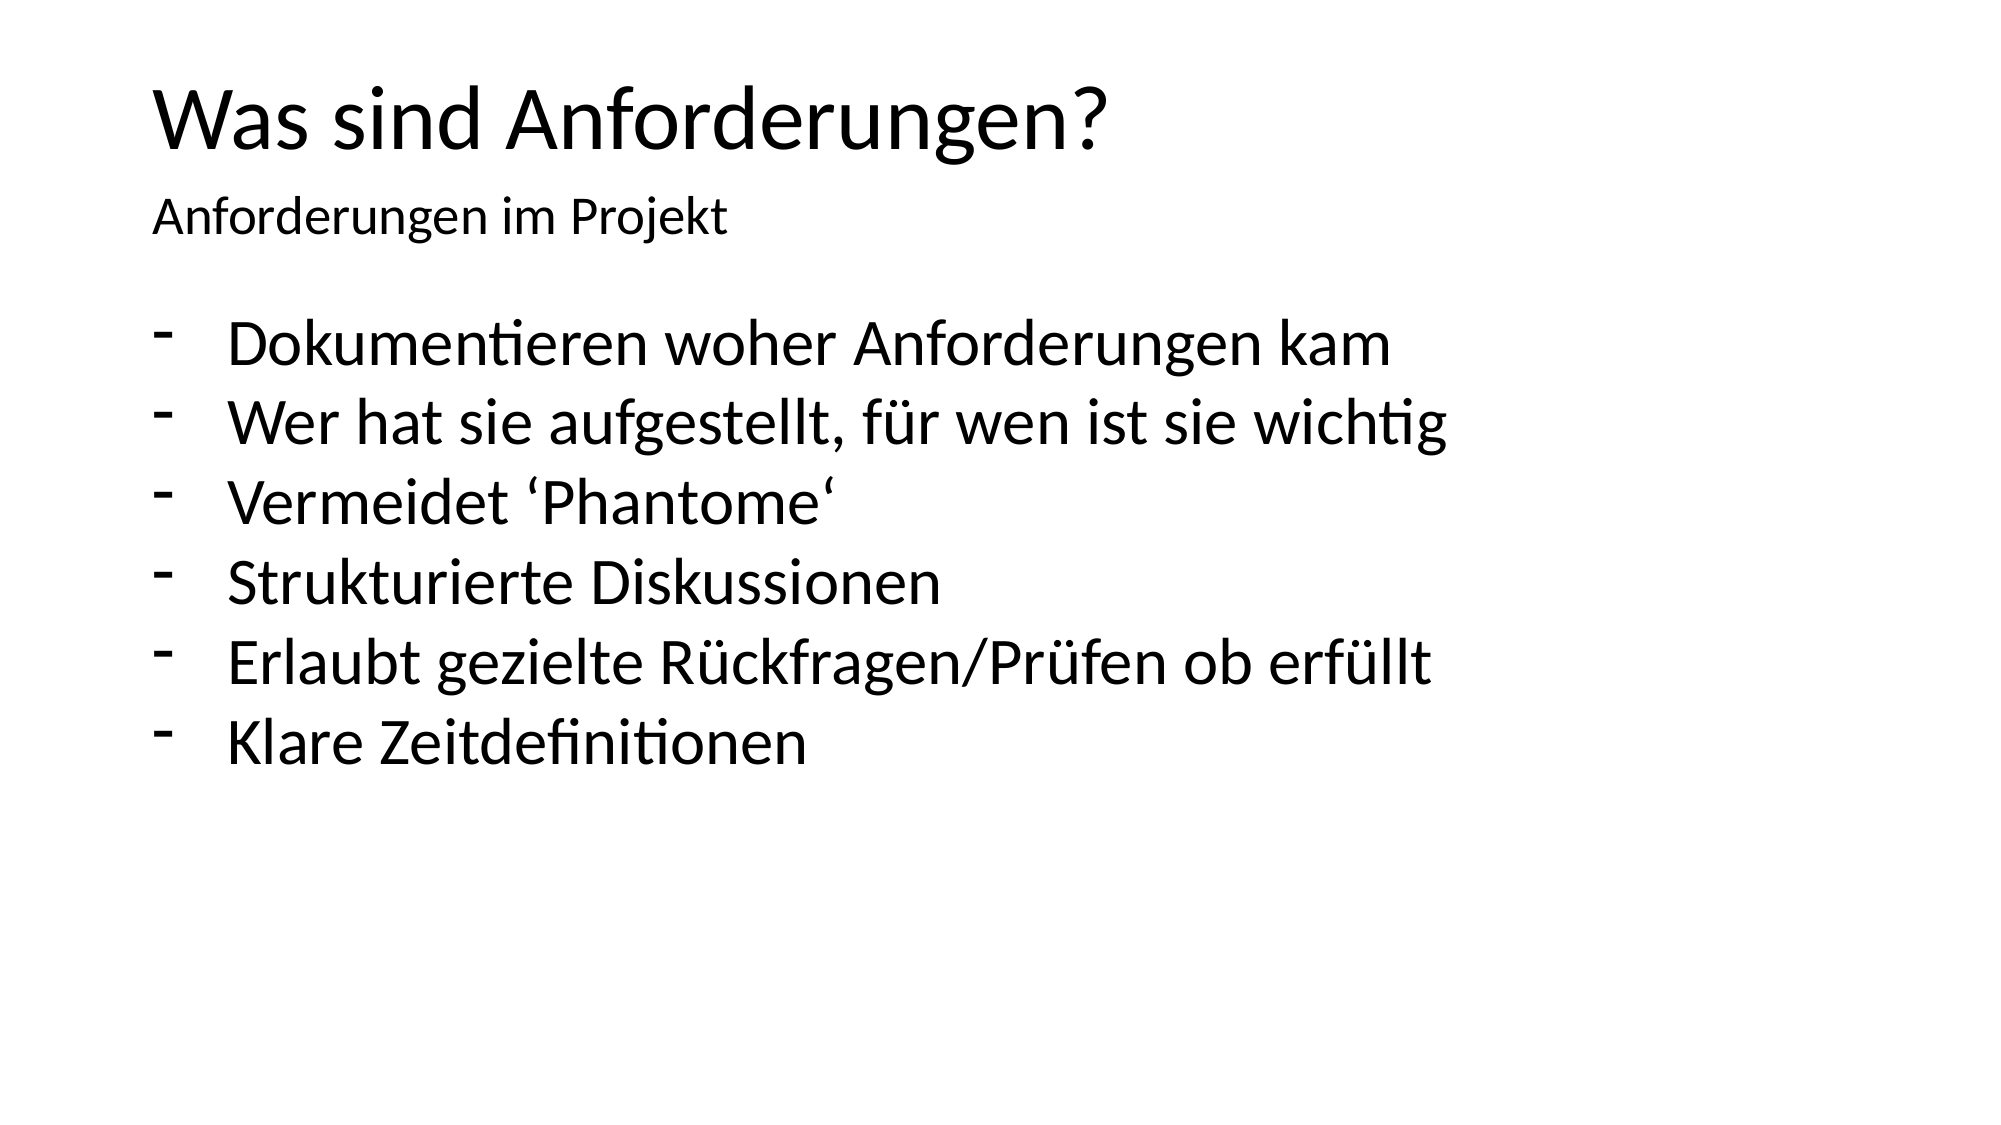

# Was sind Anforderungen?
Anforderungen im Projekt
Dokumentieren woher Anforderungen kam
Wer hat sie aufgestellt, für wen ist sie wichtig
Vermeidet ‘Phantome‘
Strukturierte Diskussionen
Erlaubt gezielte Rückfragen/Prüfen ob erfüllt
Klare Zeitdefinitionen